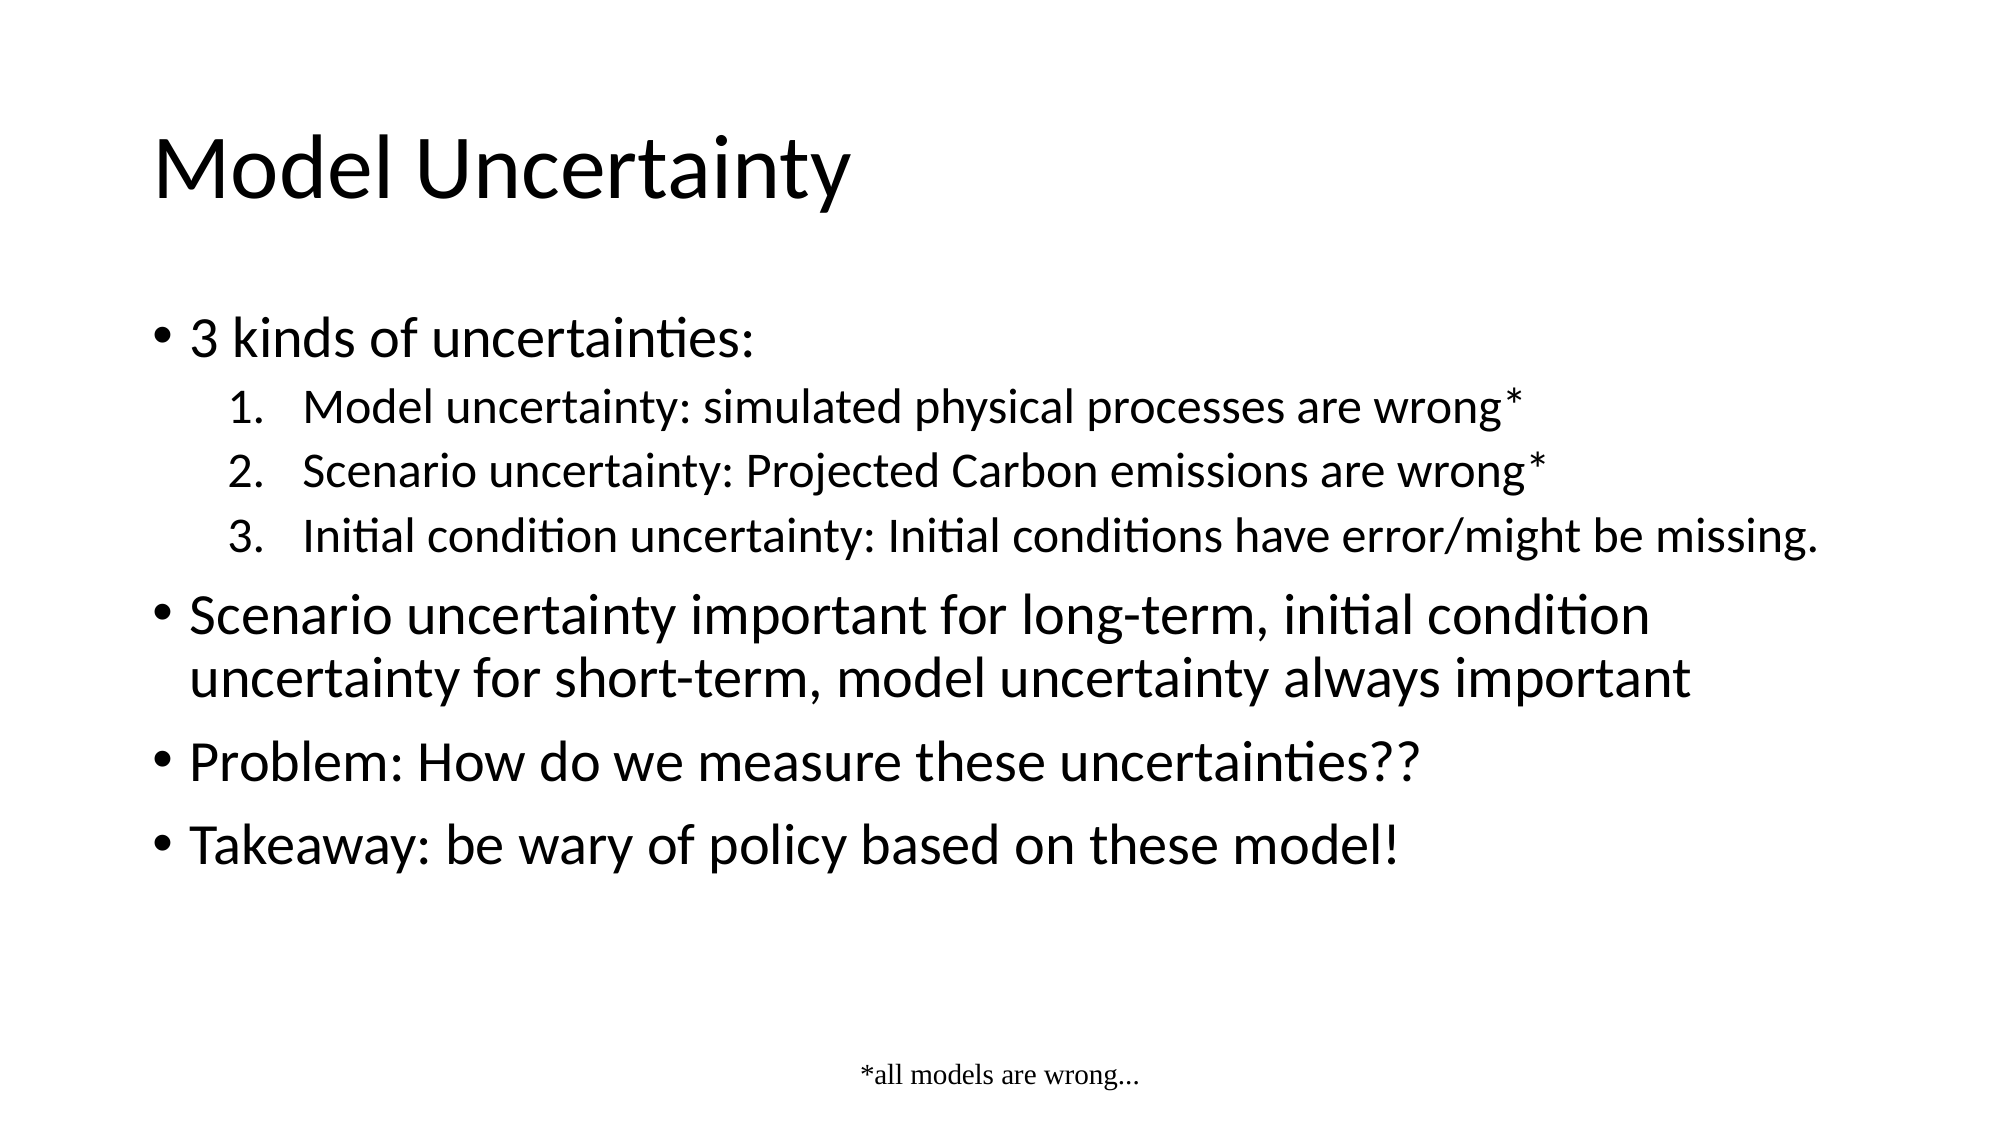

# Model Uncertainty
3 kinds of uncertainties:
Model uncertainty: simulated physical processes are wrong*
Scenario uncertainty: Projected Carbon emissions are wrong*
Initial condition uncertainty: Initial conditions have error/might be missing.
Scenario uncertainty important for long-term, initial condition uncertainty for short-term, model uncertainty always important
Problem: How do we measure these uncertainties??
Takeaway: be wary of policy based on these model!
*all models are wrong...